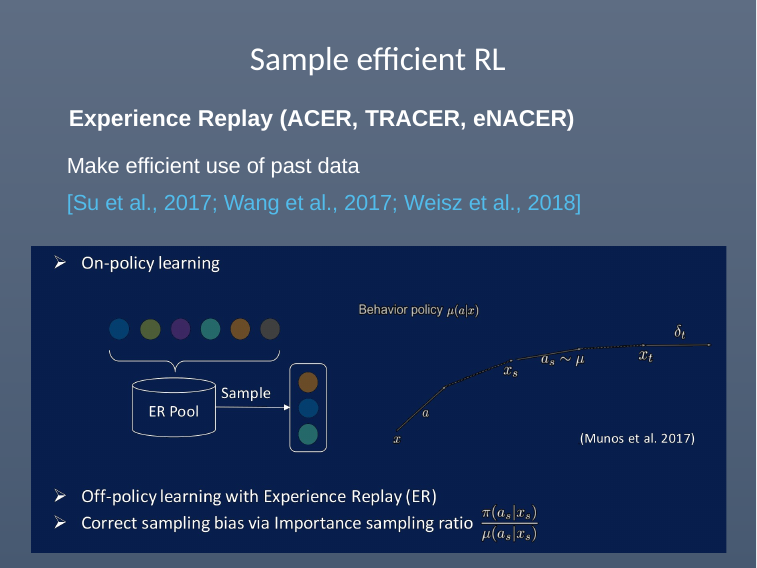

# Sample efficient RL
Experience Replay (ACER, TRACER, eNACER)
Make efficient use of past data
[Su et al., 2017; Wang et al., 2017; Weisz et al., 2018]

79